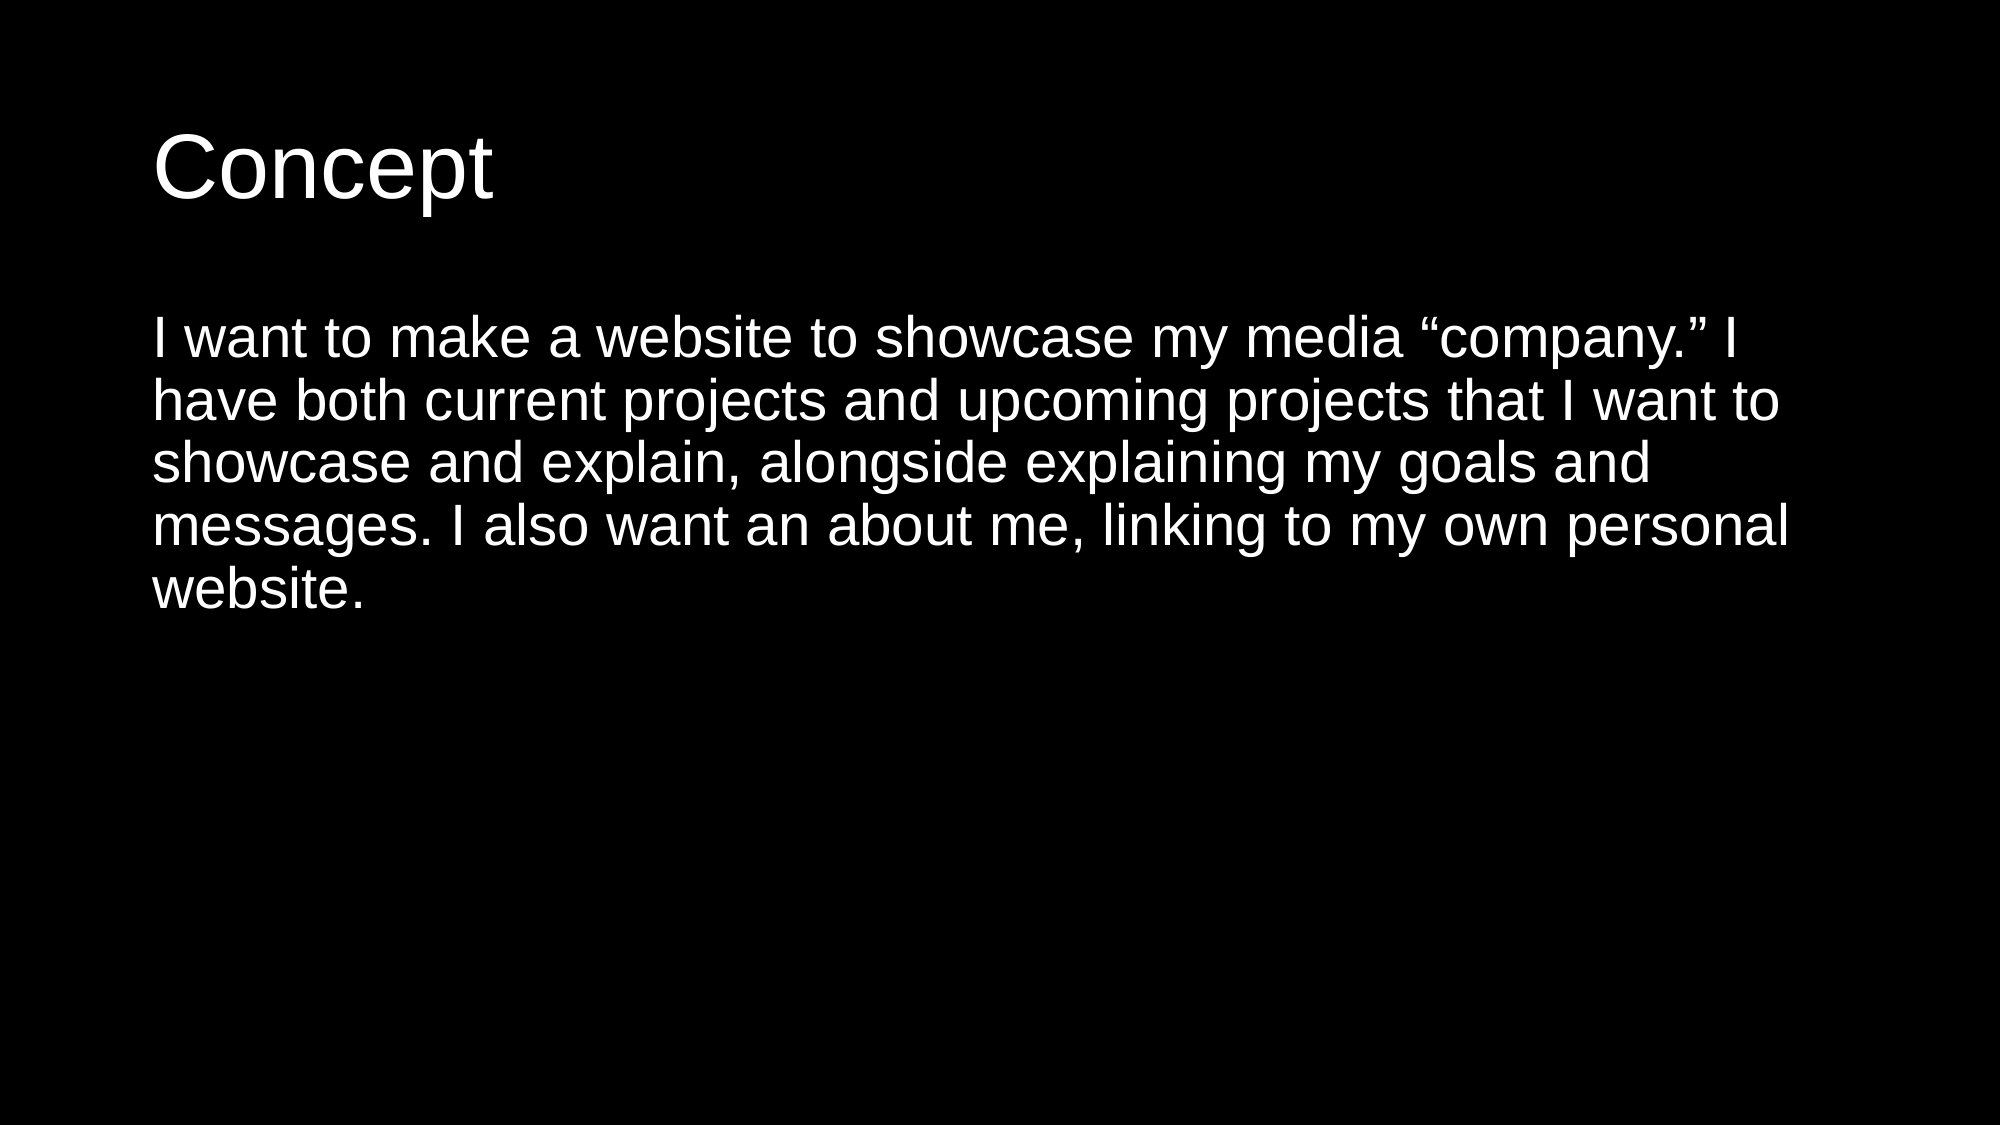

# Concept
I want to make a website to showcase my media “company.” I have both current projects and upcoming projects that I want to showcase and explain, alongside explaining my goals and messages. I also want an about me, linking to my own personal website.